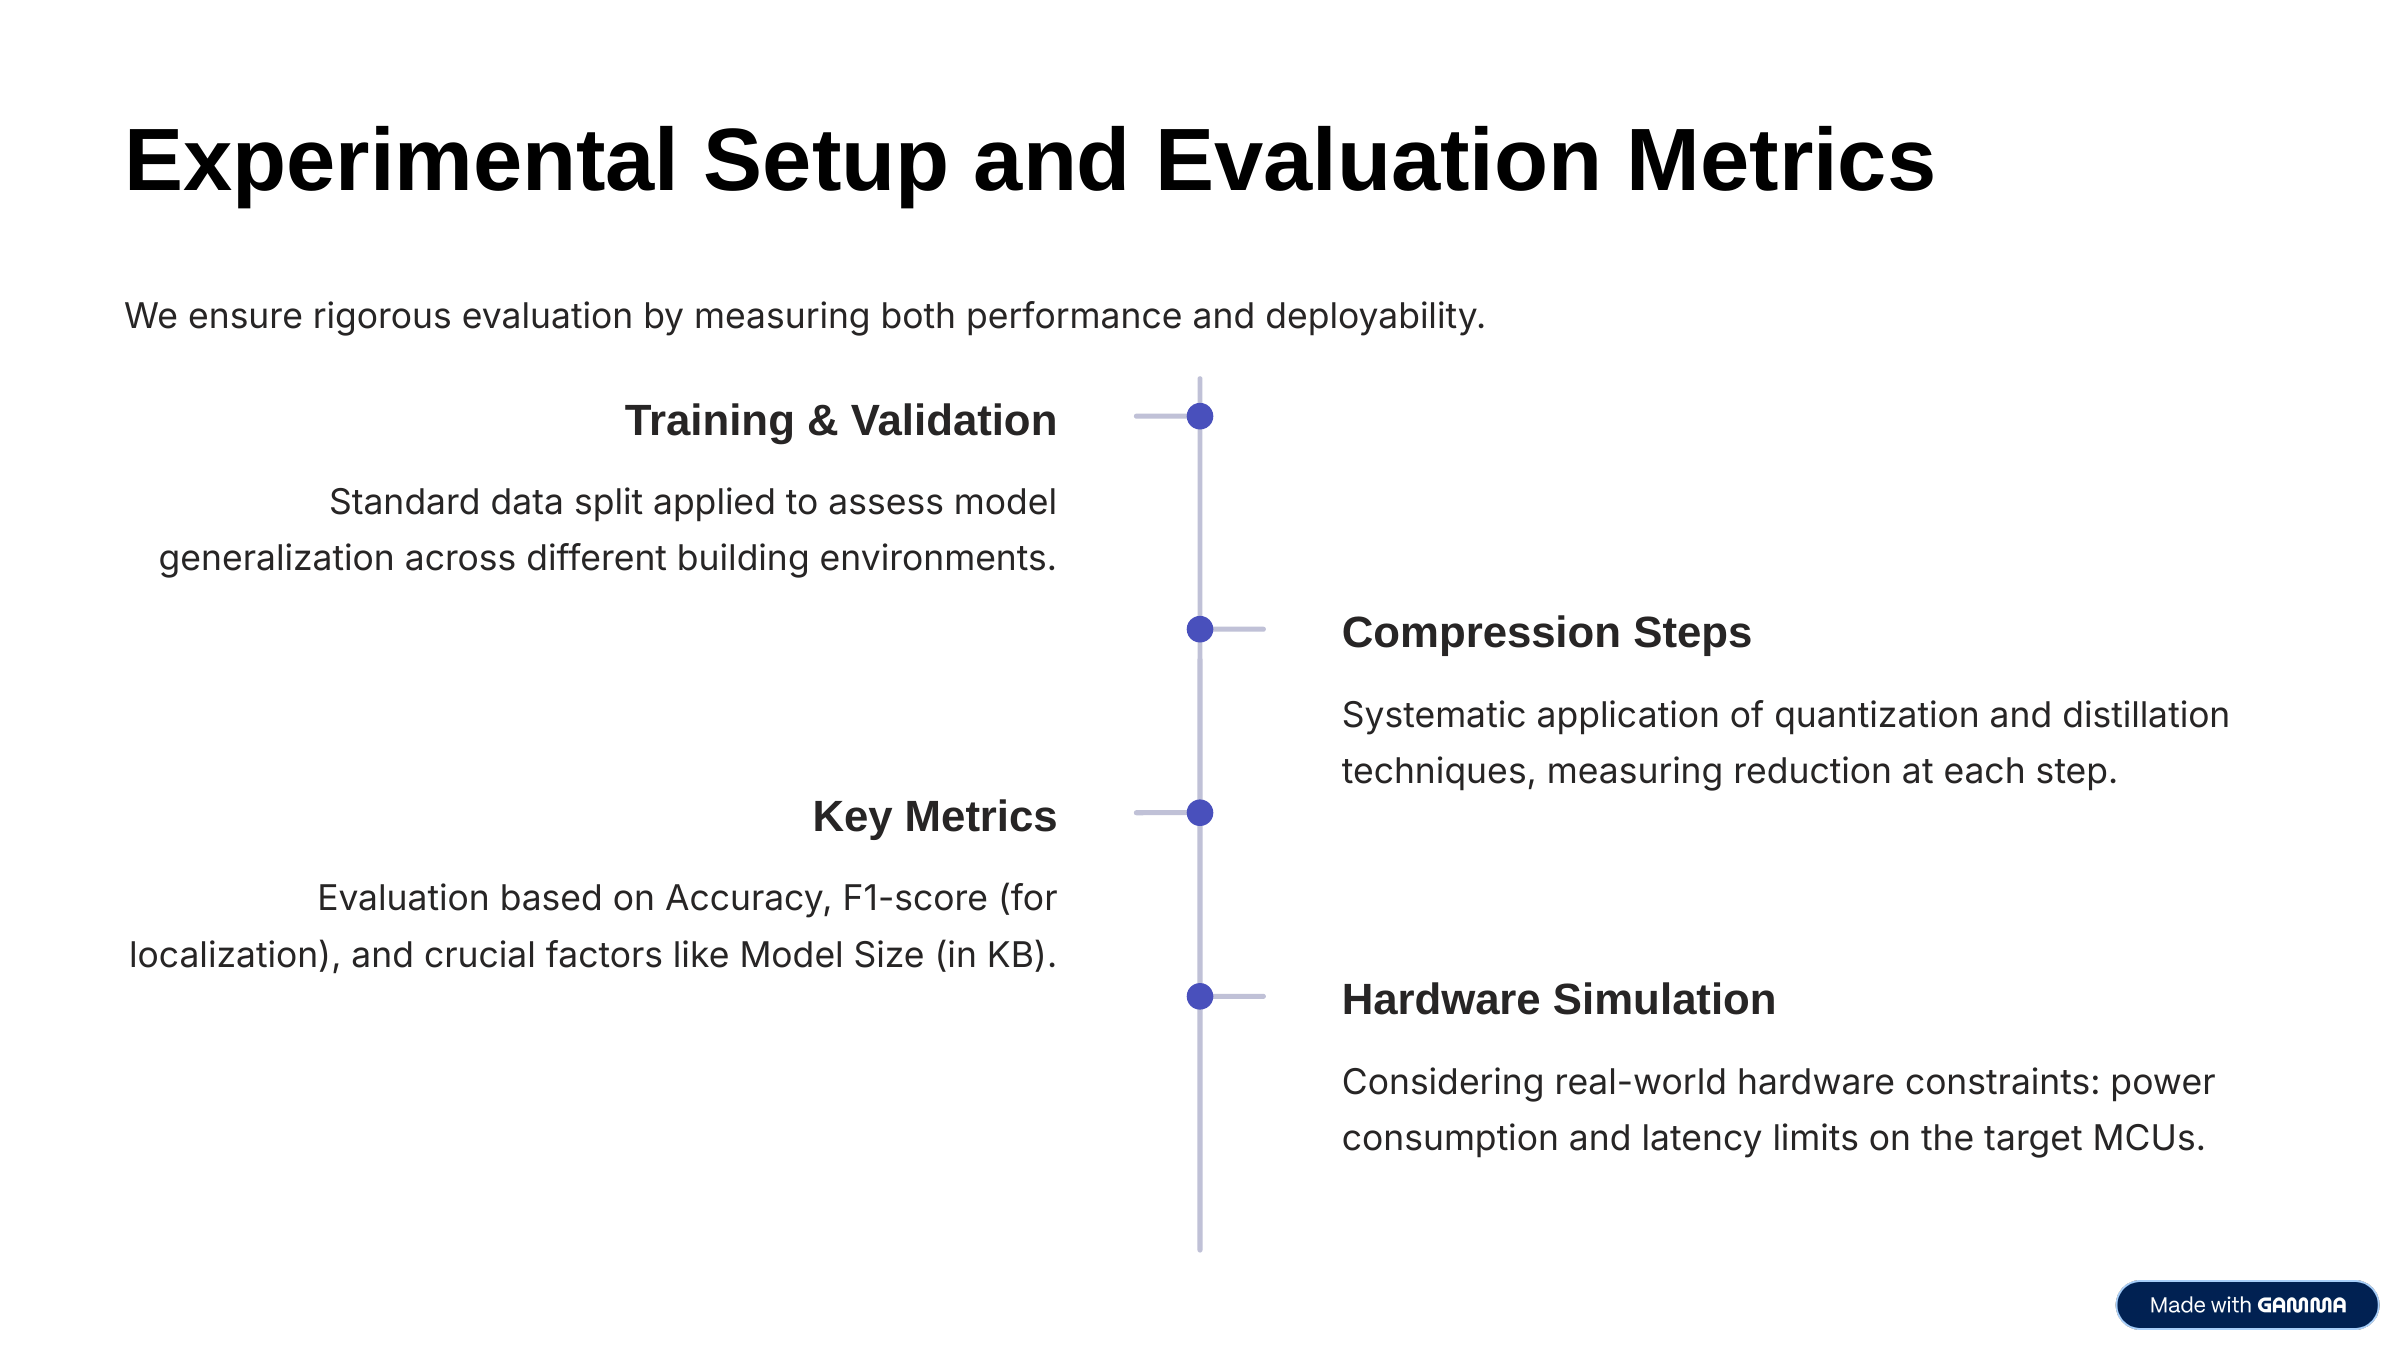

Experimental Setup and Evaluation Metrics
We ensure rigorous evaluation by measuring both performance and deployability.

Training & Validation

Standard data split applied to assess model generalization across different building environments.
Compression Steps

Systematic application of quantization and distillation techniques, measuring reduction at each step.
Key Metrics

Evaluation based on Accuracy, F1-score (for localization), and crucial factors like Model Size (in KB).
Hardware Simulation

Considering real-world hardware constraints: power consumption and latency limits on the target MCUs.